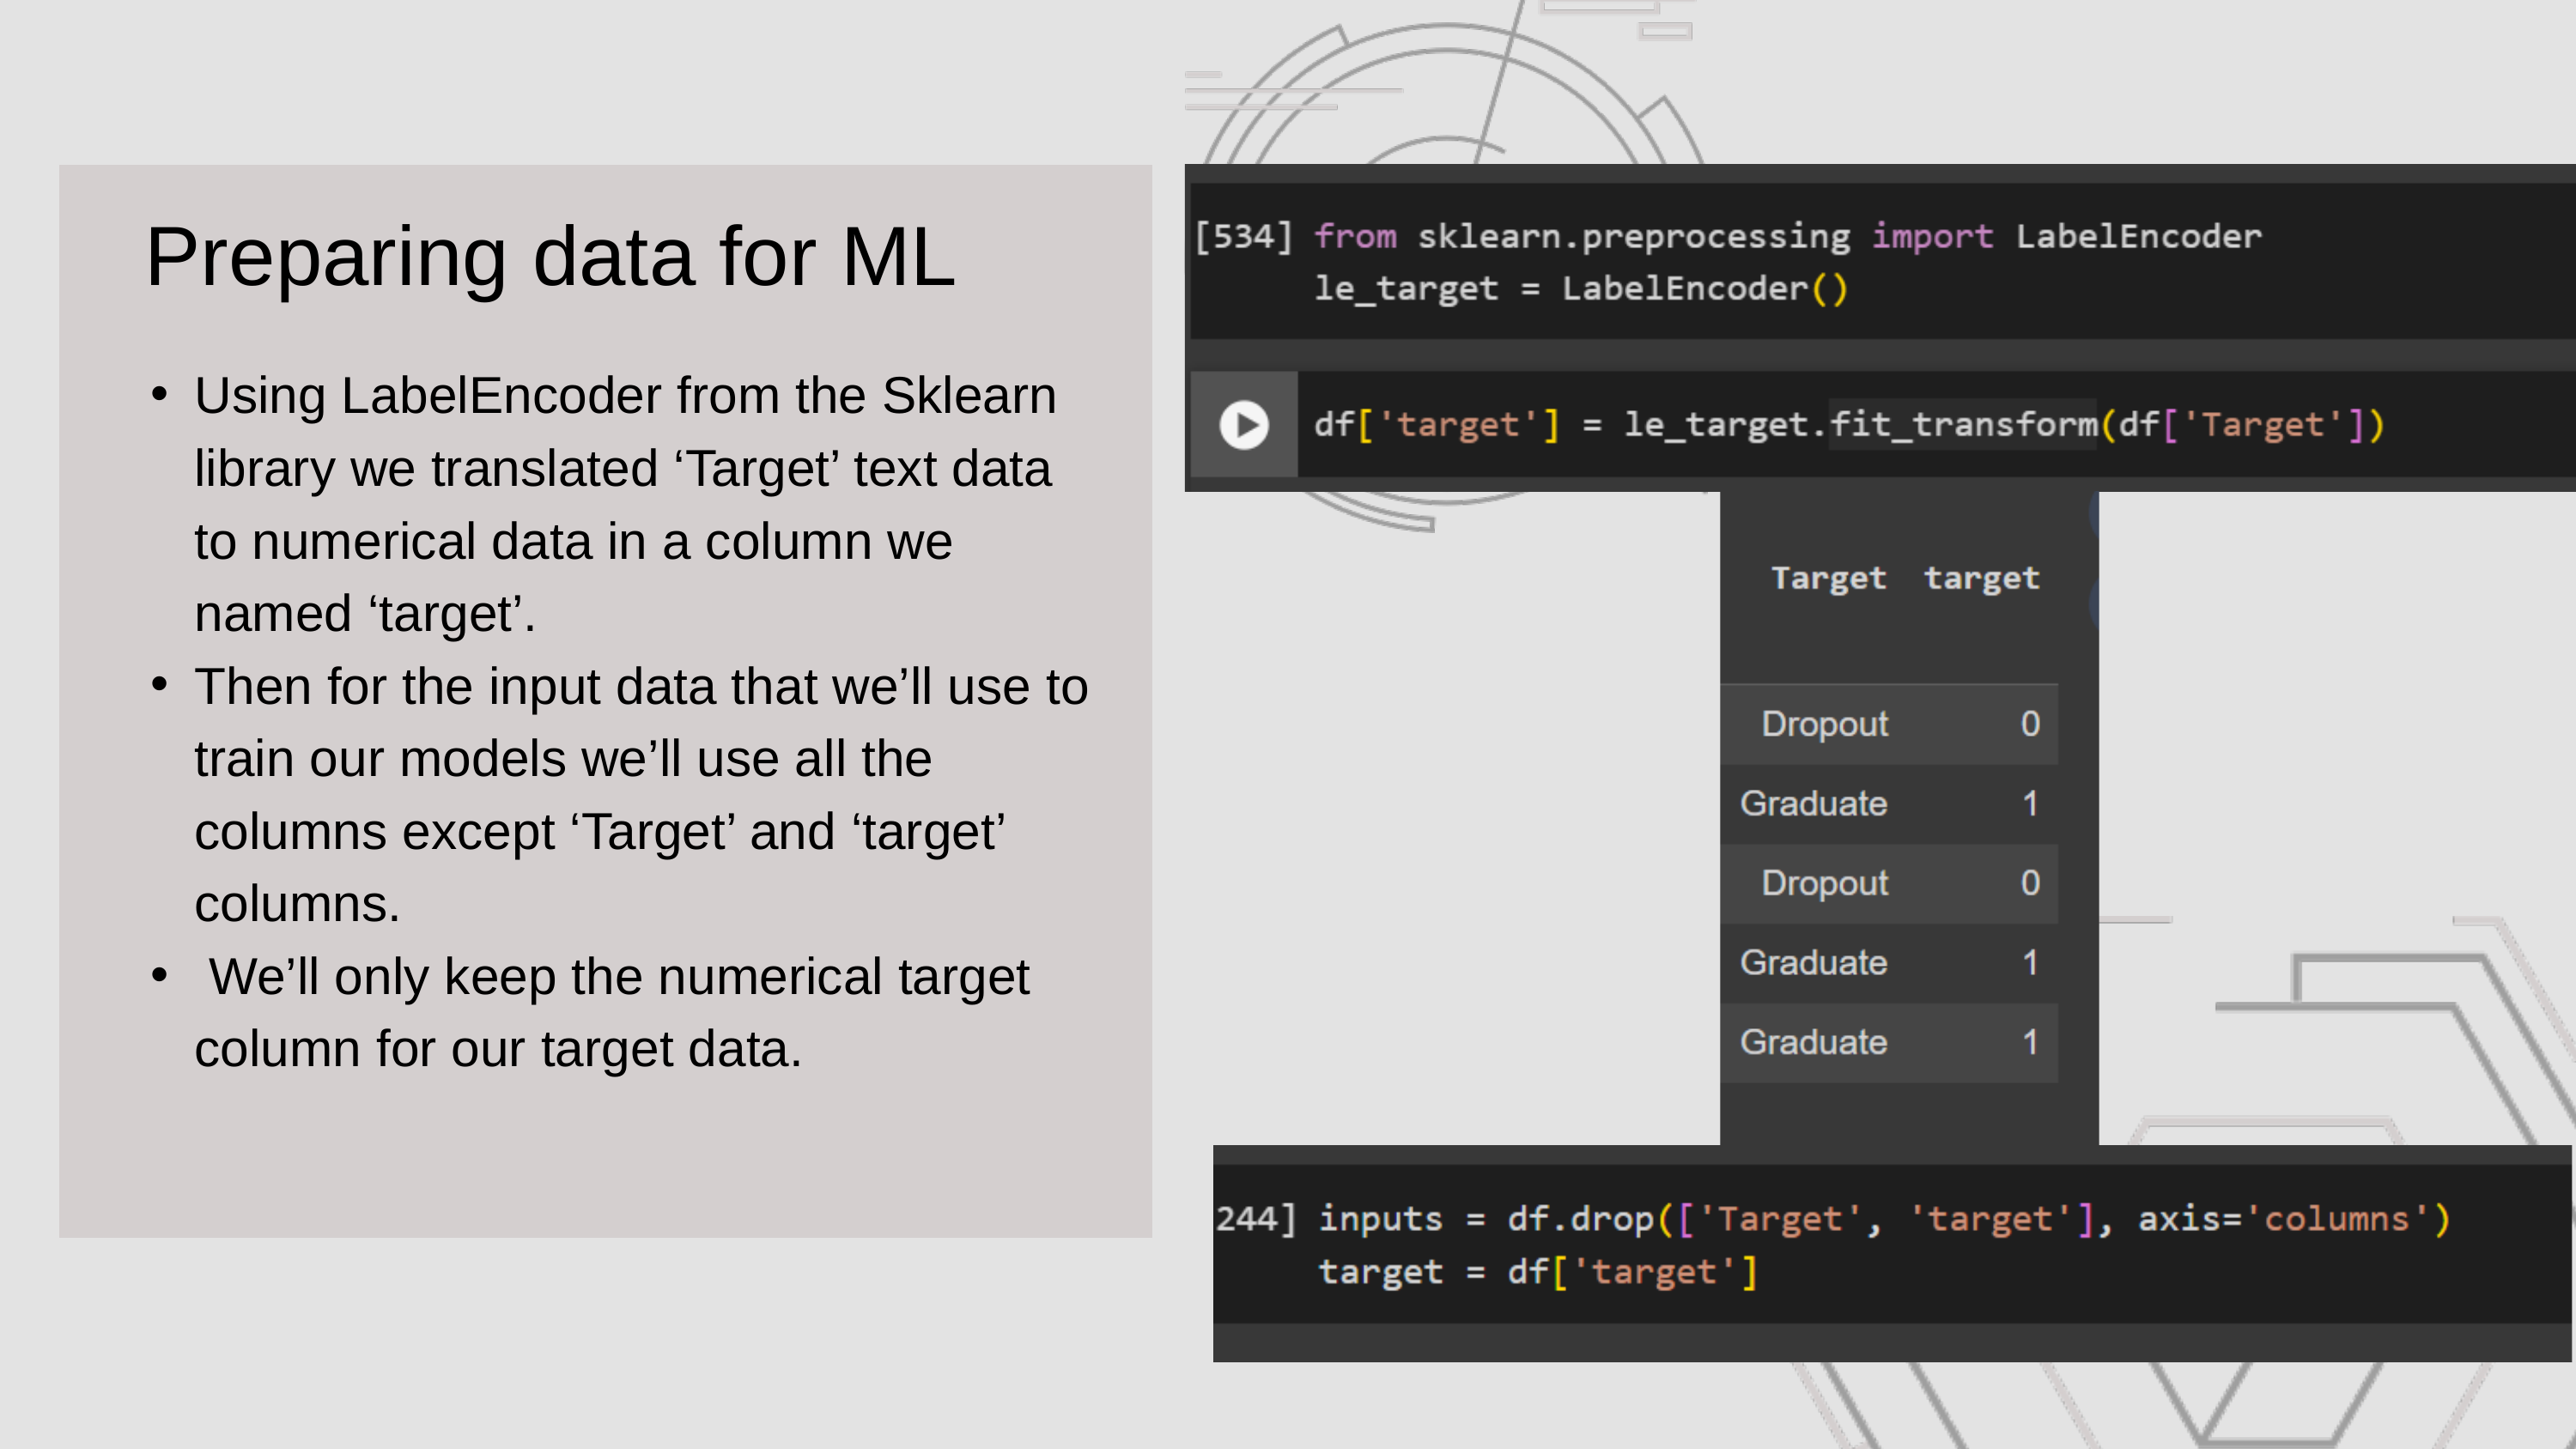

Preparing data for ML
Using LabelEncoder from the Sklearn library we translated ‘Target’ text data to numerical data in a column we named ‘target’.
Then for the input data that we’ll use to train our models we’ll use all the columns except ‘Target’ and ‘target’ columns.
 We’ll only keep the numerical target column for our target data.